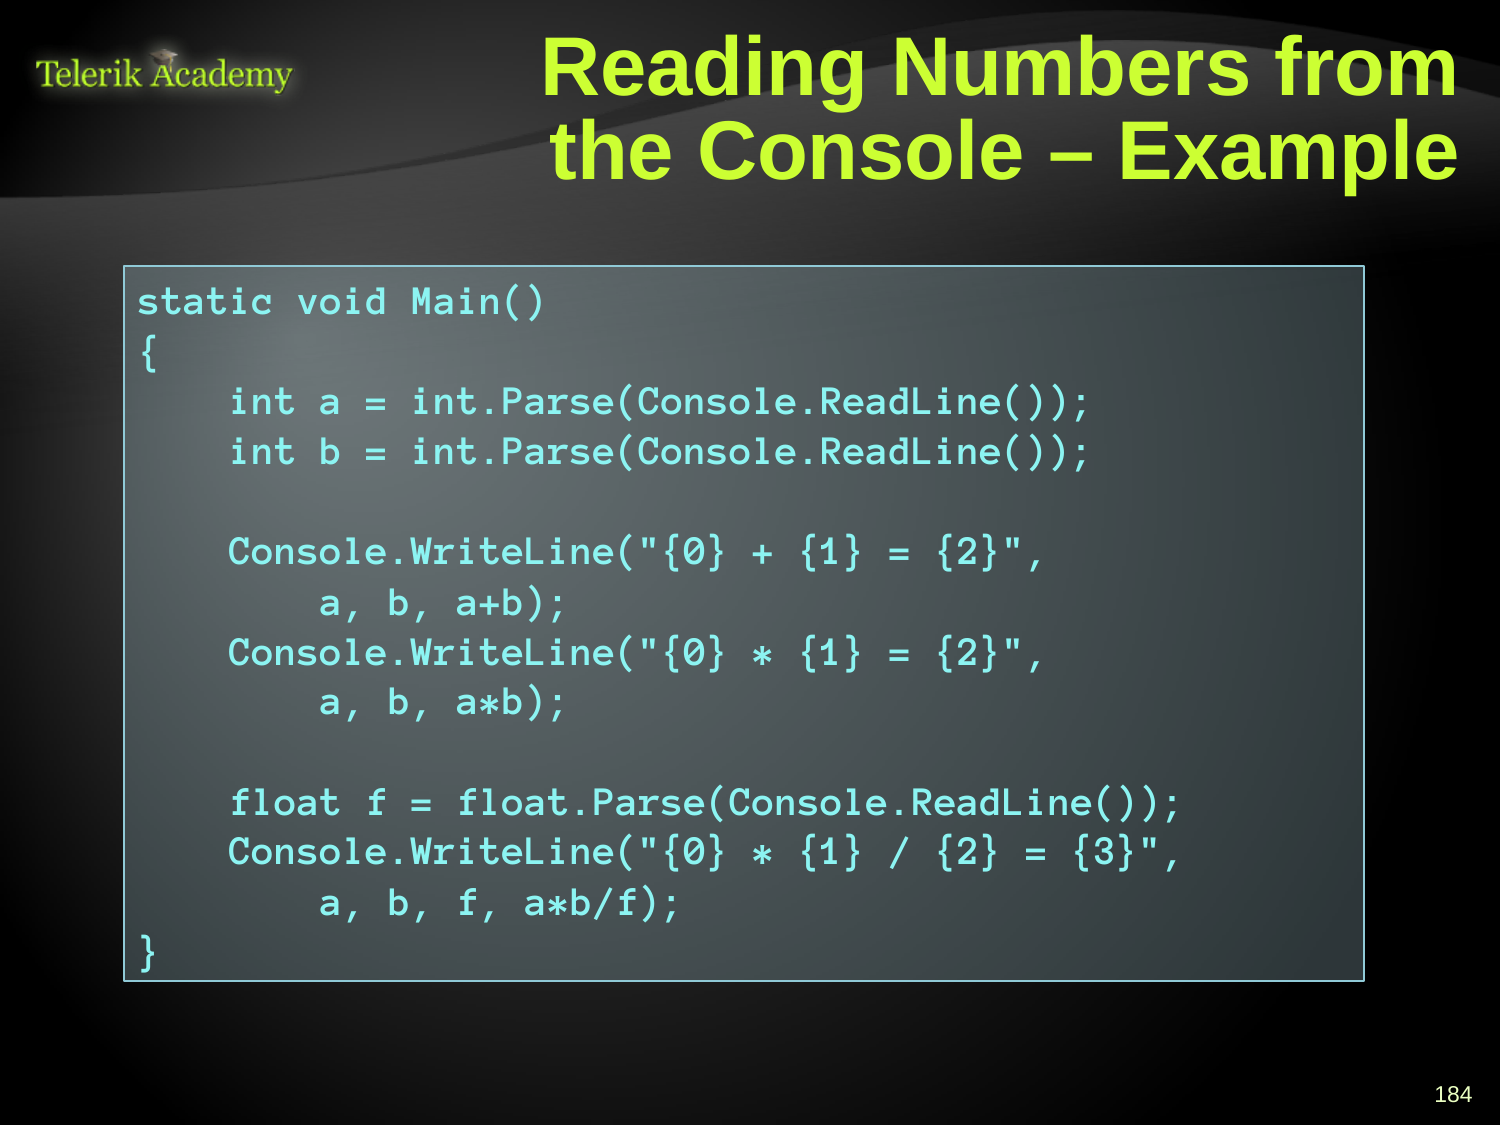

# Reading Numbers from the Console – Example
static void Main()
{
    int a = int.Parse(Console.ReadLine());
    int b = int.Parse(Console.ReadLine());

    Console.WriteLine("{0} + {1} = {2}",
        a, b, a+b);
    Console.WriteLine("{0} * {1} = {2}",
        a, b, a*b);

    float f = float.Parse(Console.ReadLine());
    Console.WriteLine("{0} * {1} / {2} = {3}",
        a, b, f, a*b/f);
}
184